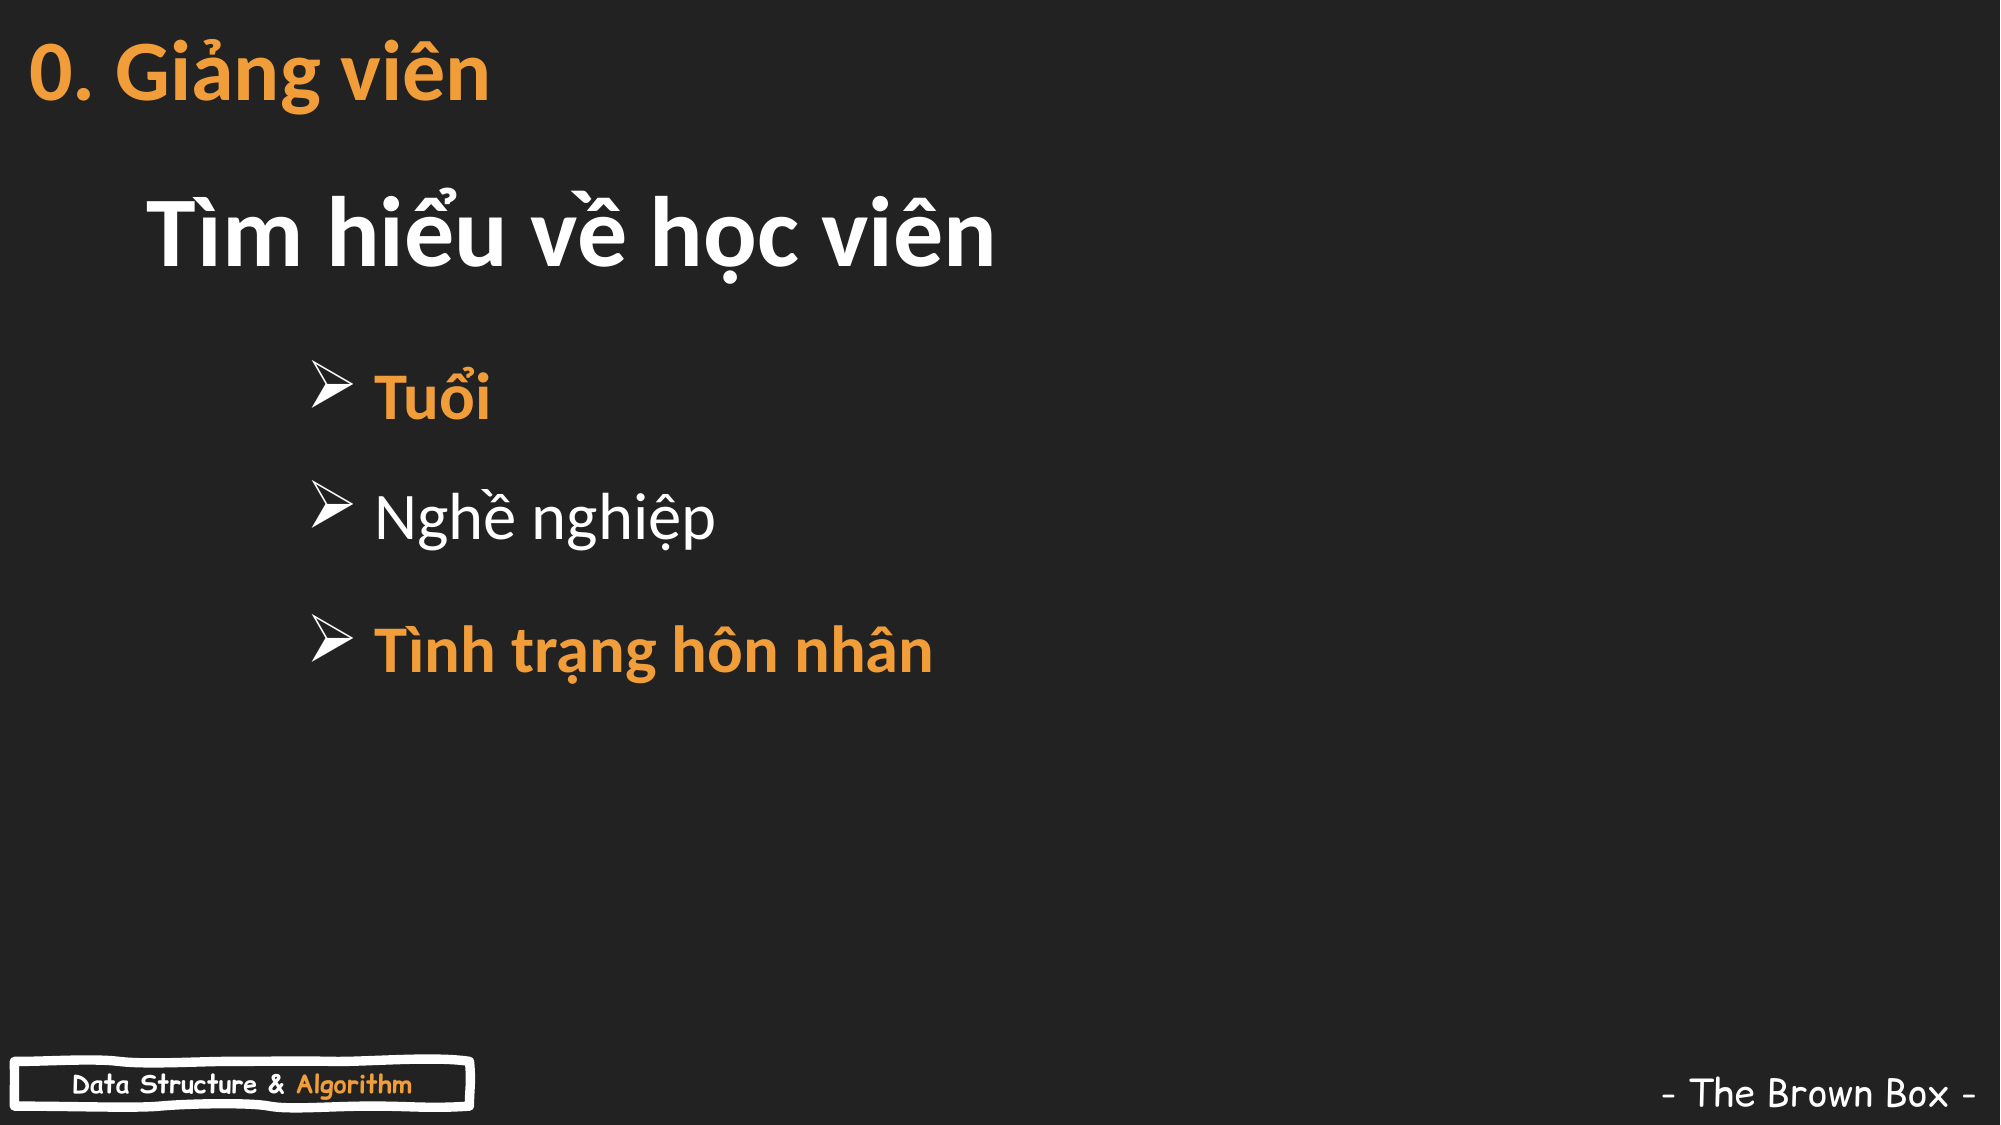

# 0. Giảng viên
Tìm hiểu về học viên
 Tuổi
 Nghề nghiệp
 Tình trạng hôn nhân
Data Structure & Algorithm
- The Brown Box -